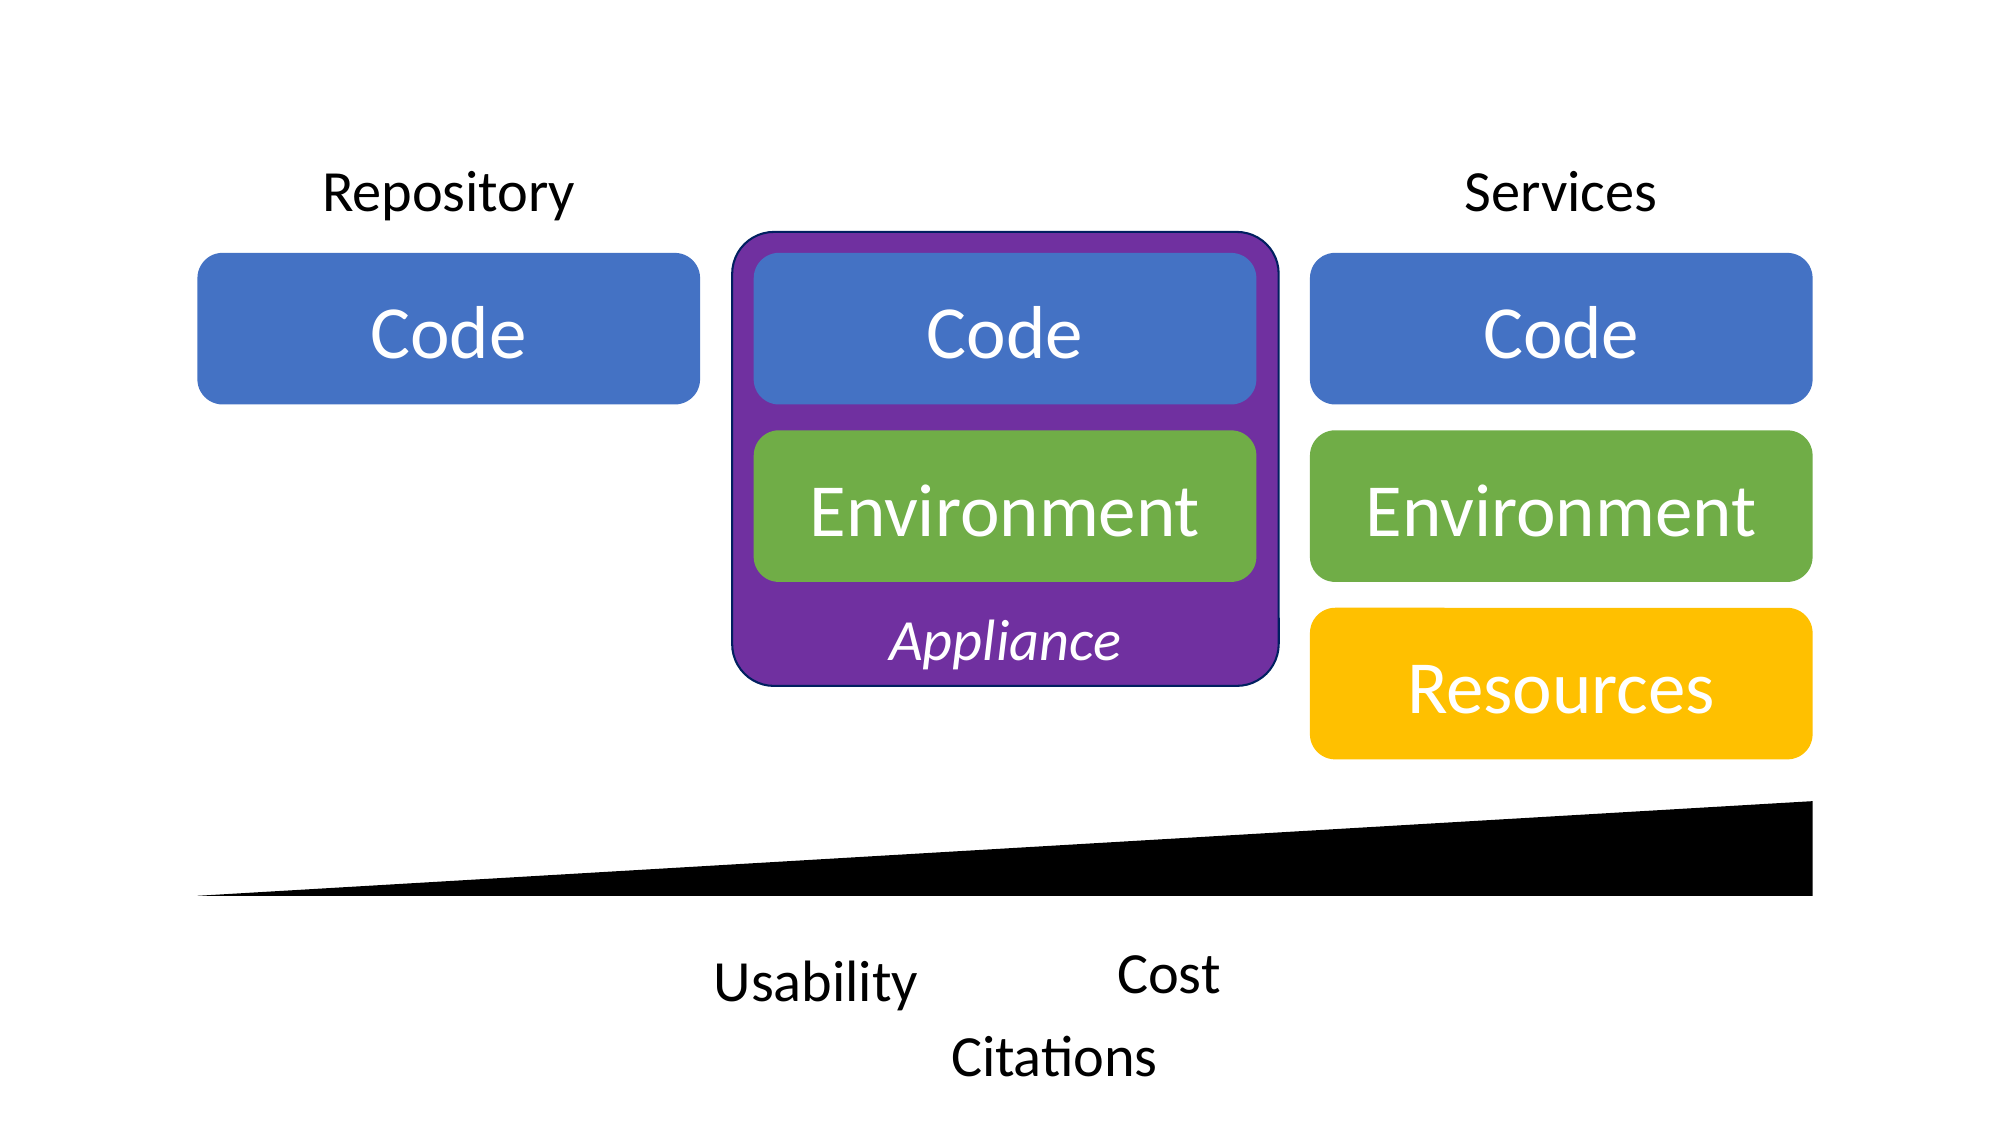

Repository
Services

Code
Environment
Code
Code
Environment
Appliance
Resources

Cost
Usability
Citations